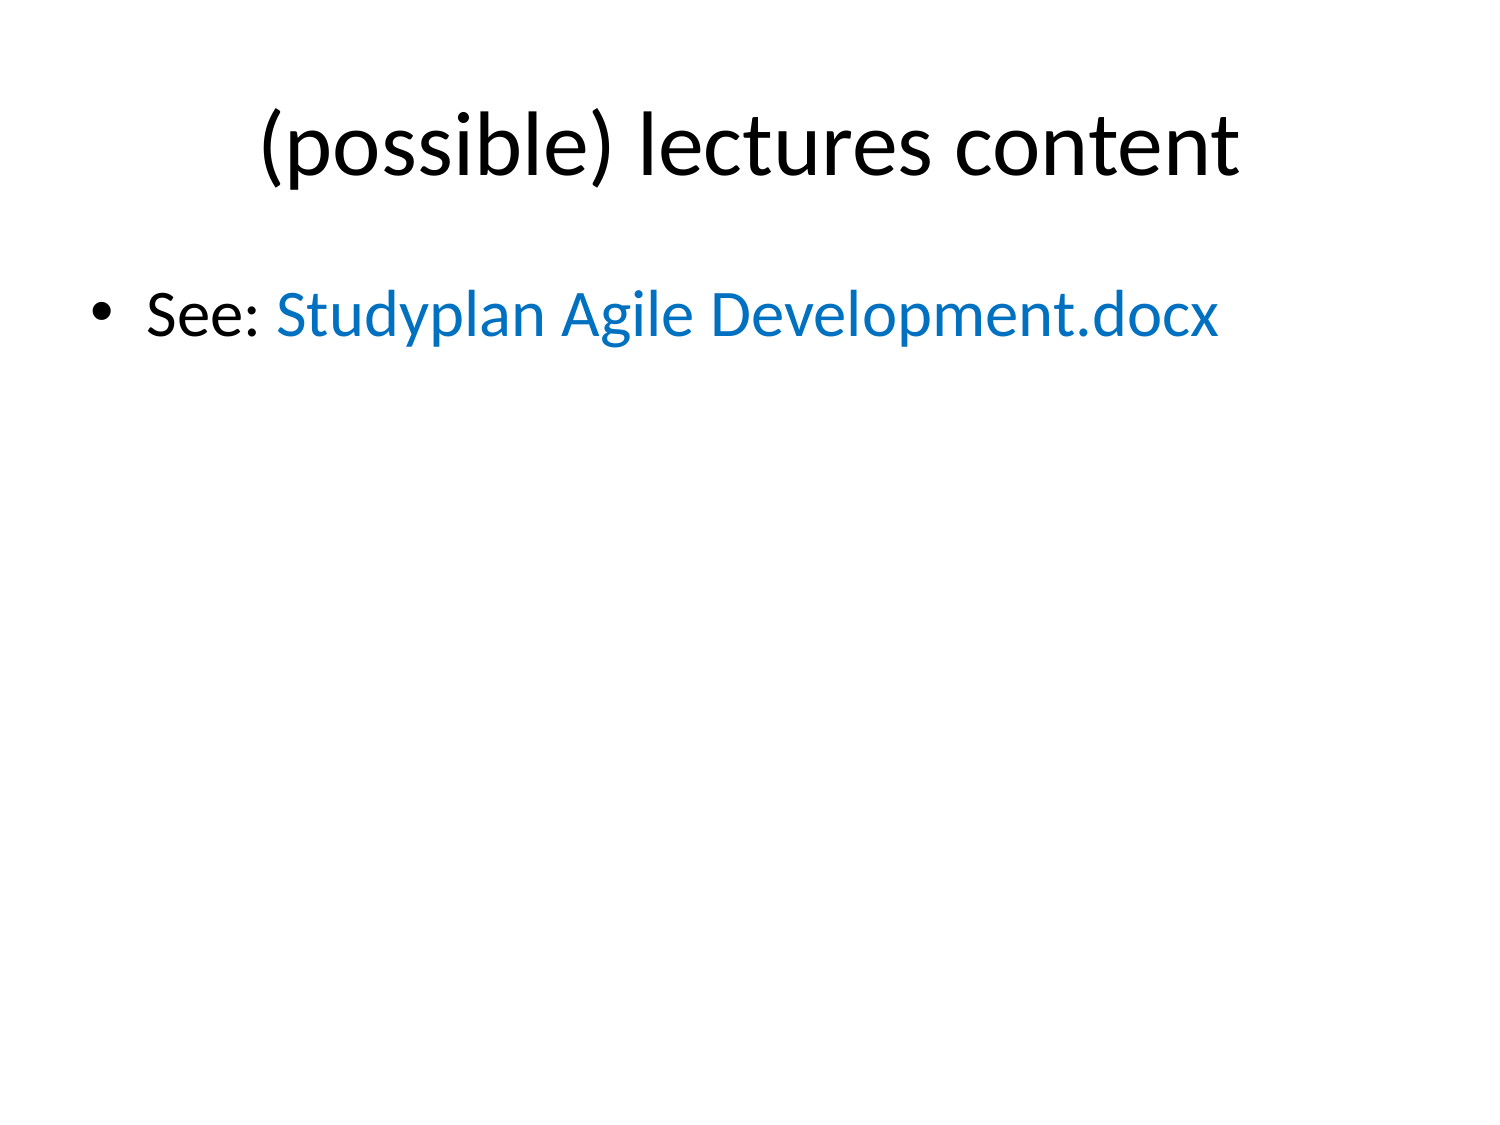

# (possible) lectures content
See: Studyplan Agile Development.docx